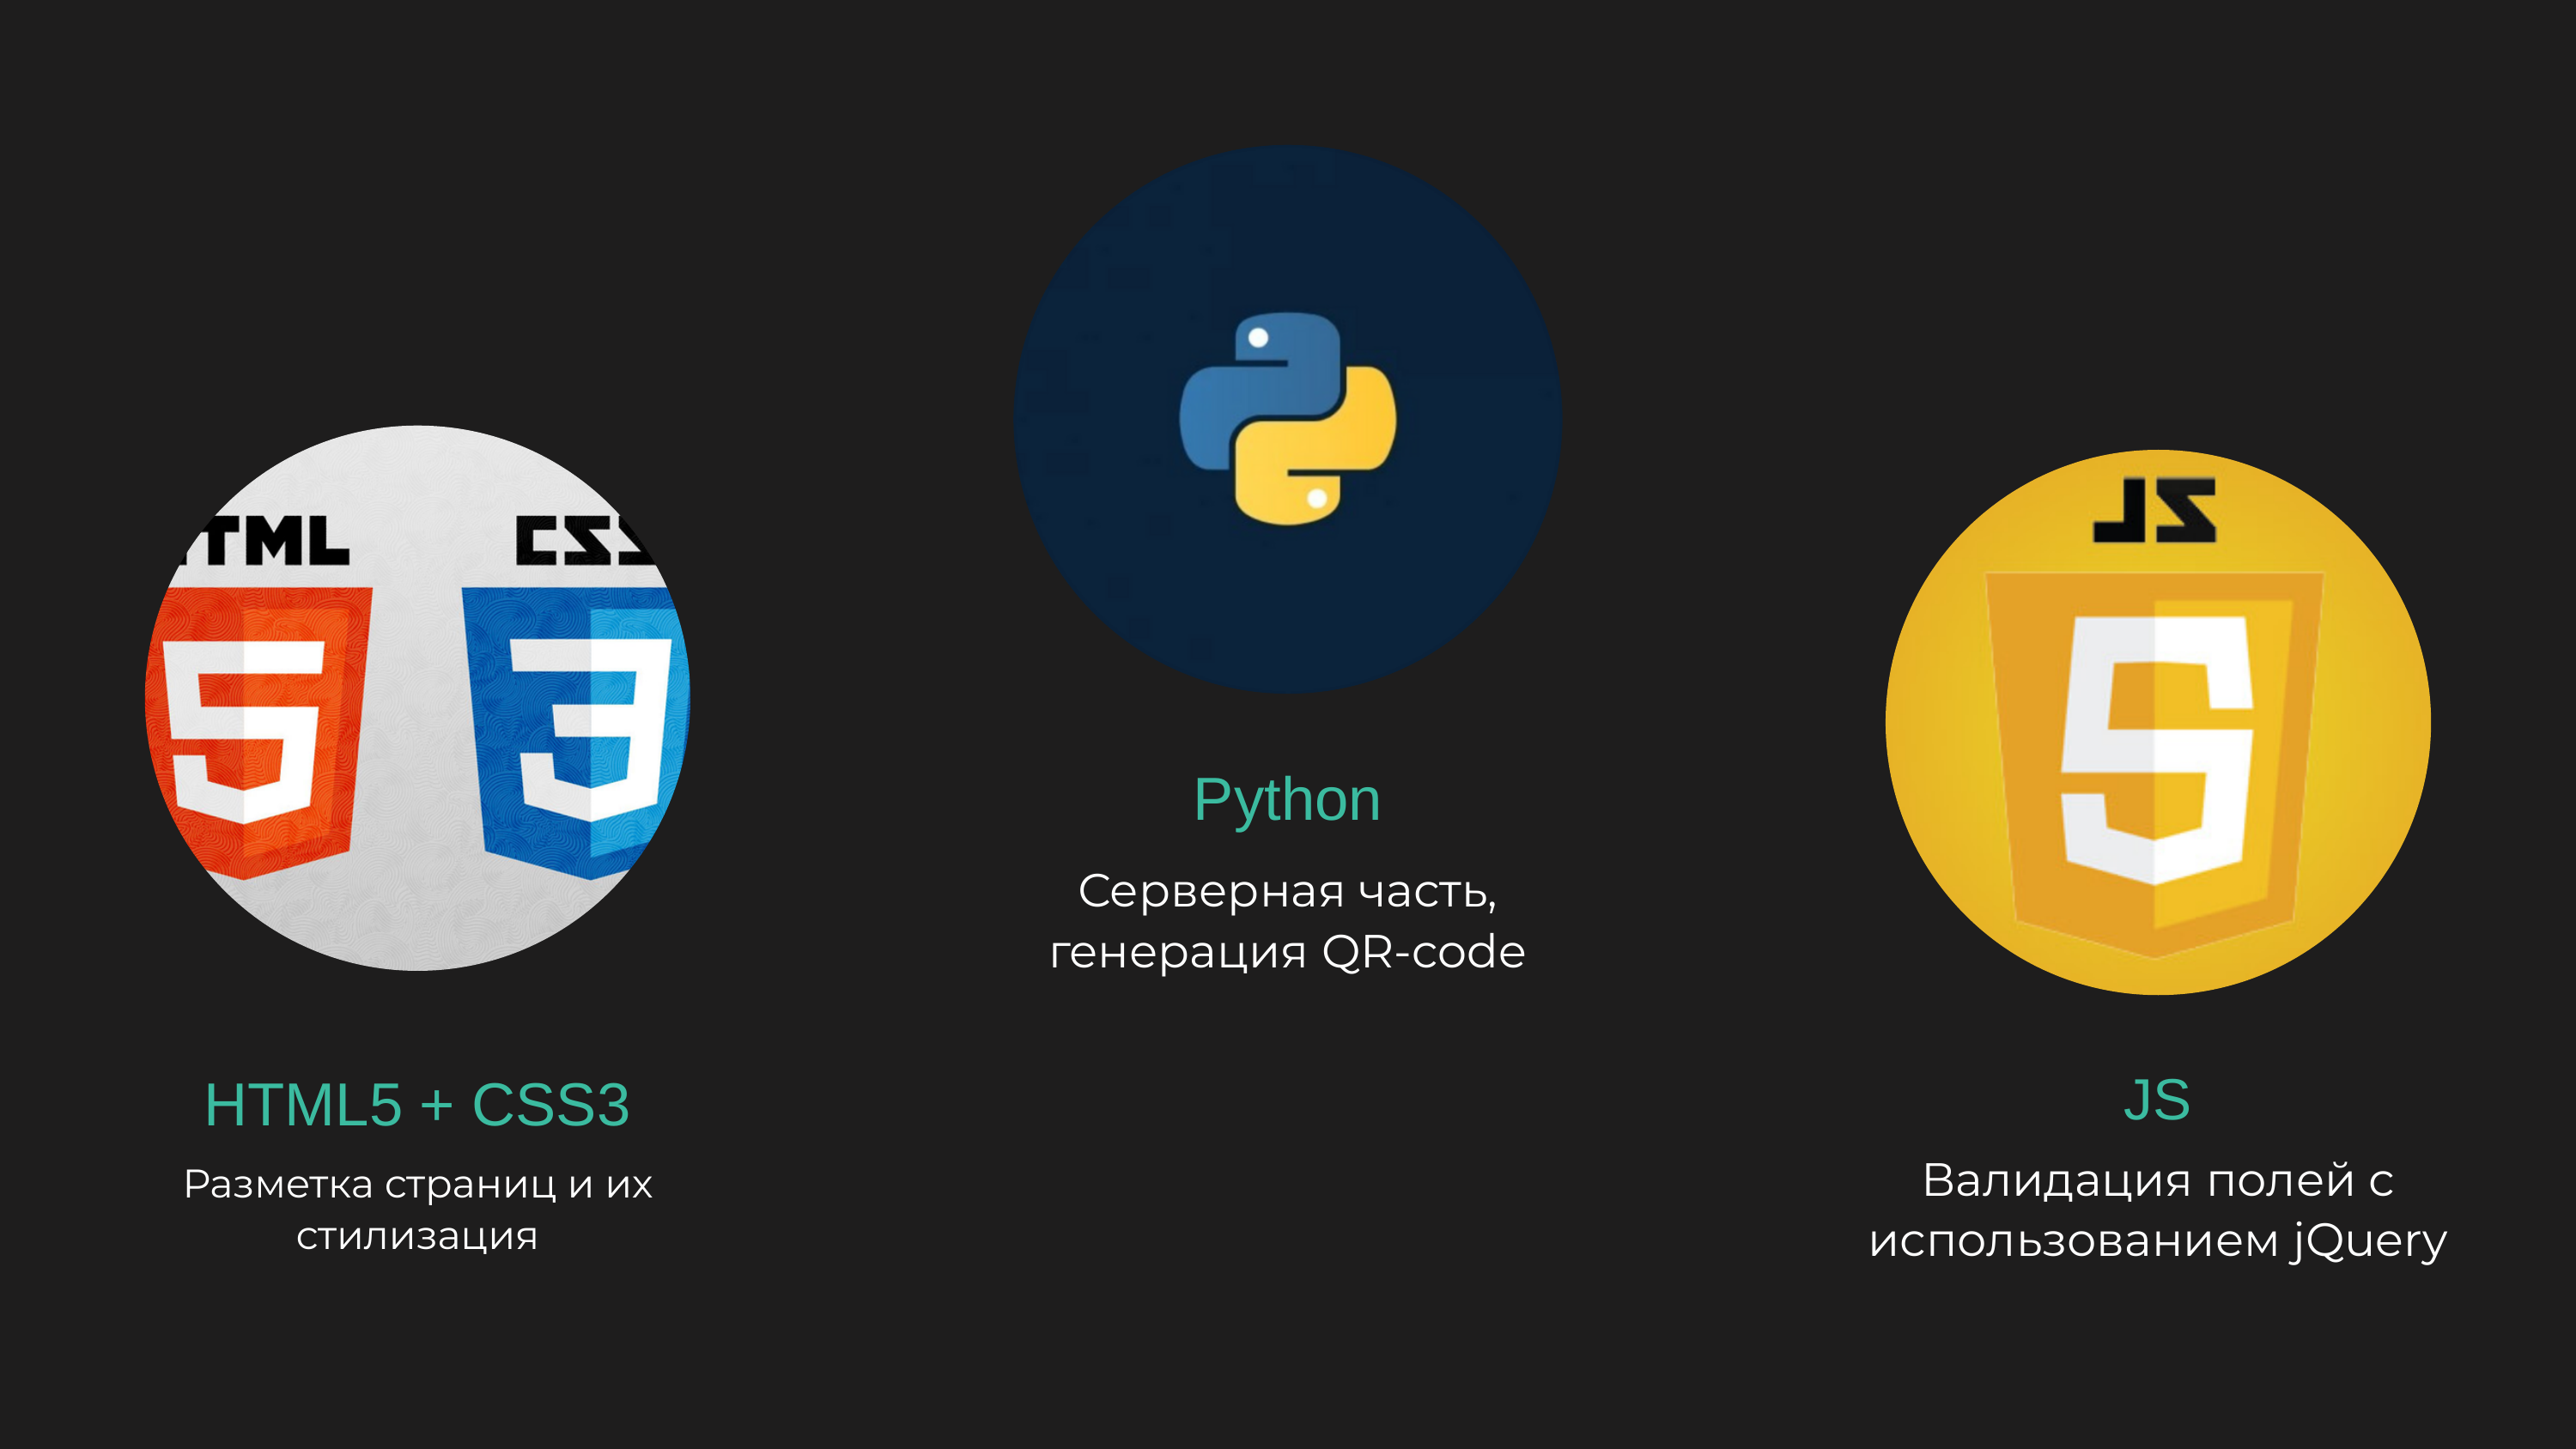

Python
Серверная часть, генерация QR-code
JS
Валидация полей с использованием jQuery
HTML5 + CSS3
Разметка страниц и их стилизация